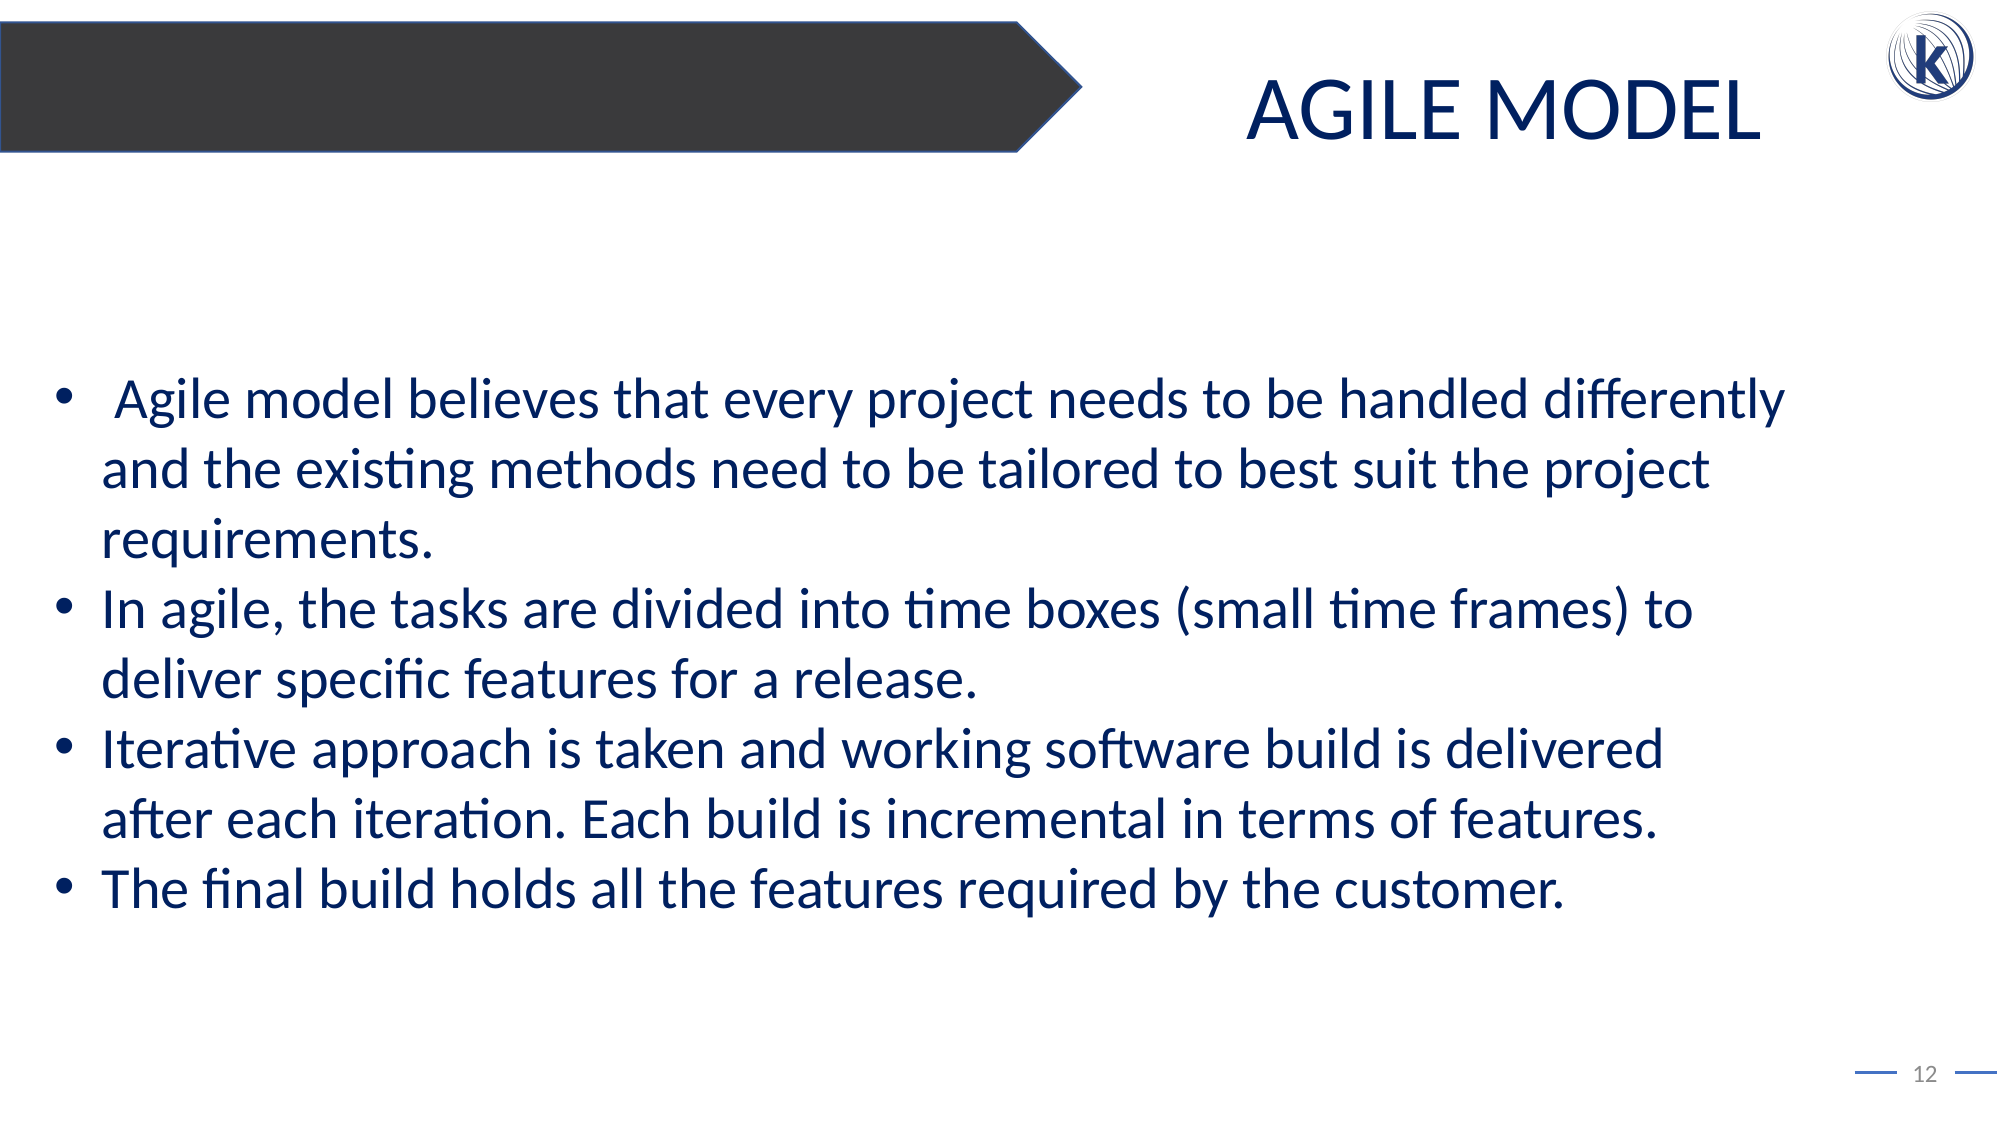

AGILE MODEL

 Agile model believes that every project needs to be handled differently and the existing methods need to be tailored to best suit the project requirements.
In agile, the tasks are divided into time boxes (small time frames) to deliver specific features for a release.
Iterative approach is taken and working software build is delivered after each iteration. Each build is incremental in terms of features.
The final build holds all the features required by the customer.
12